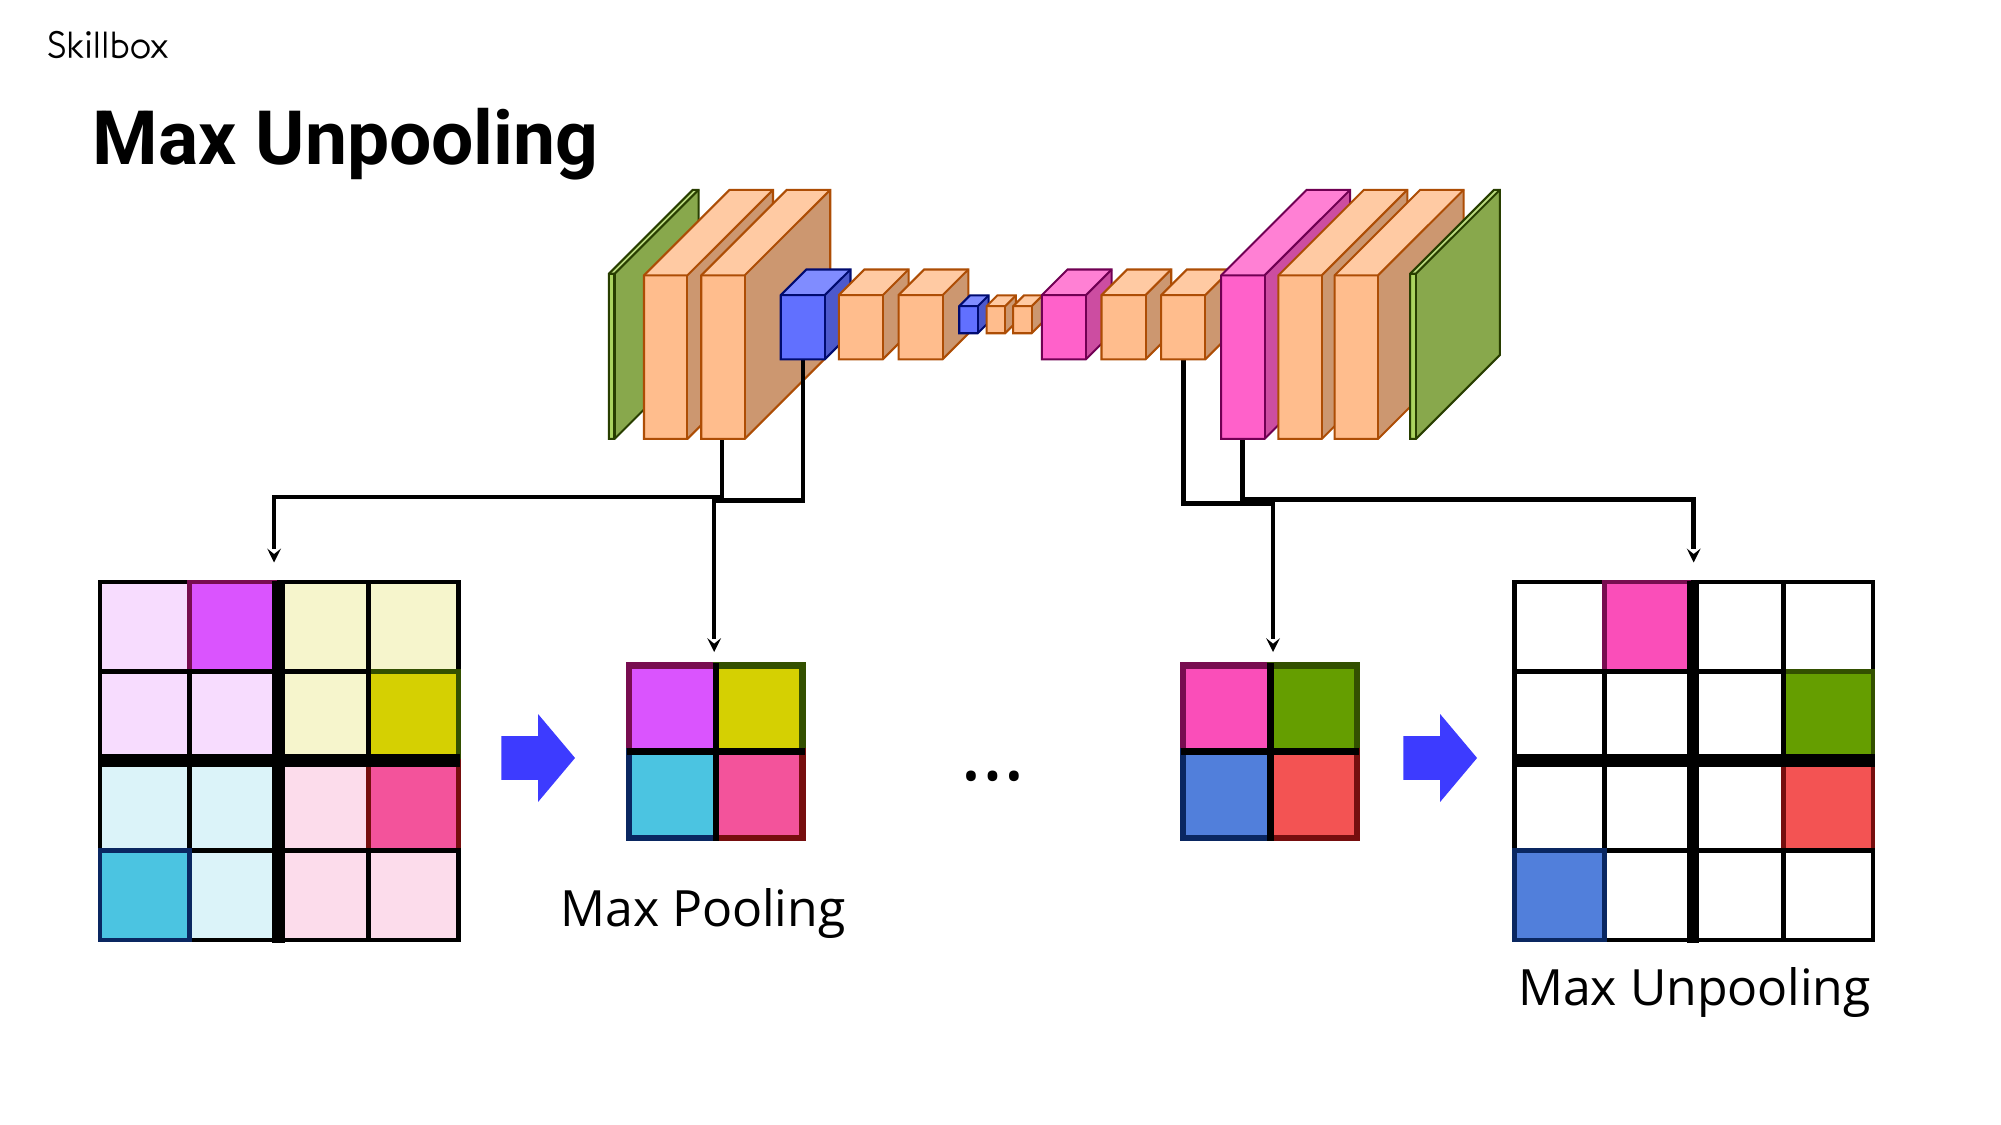

Max Unpooling

…

Max Pooling
Max Unpooling